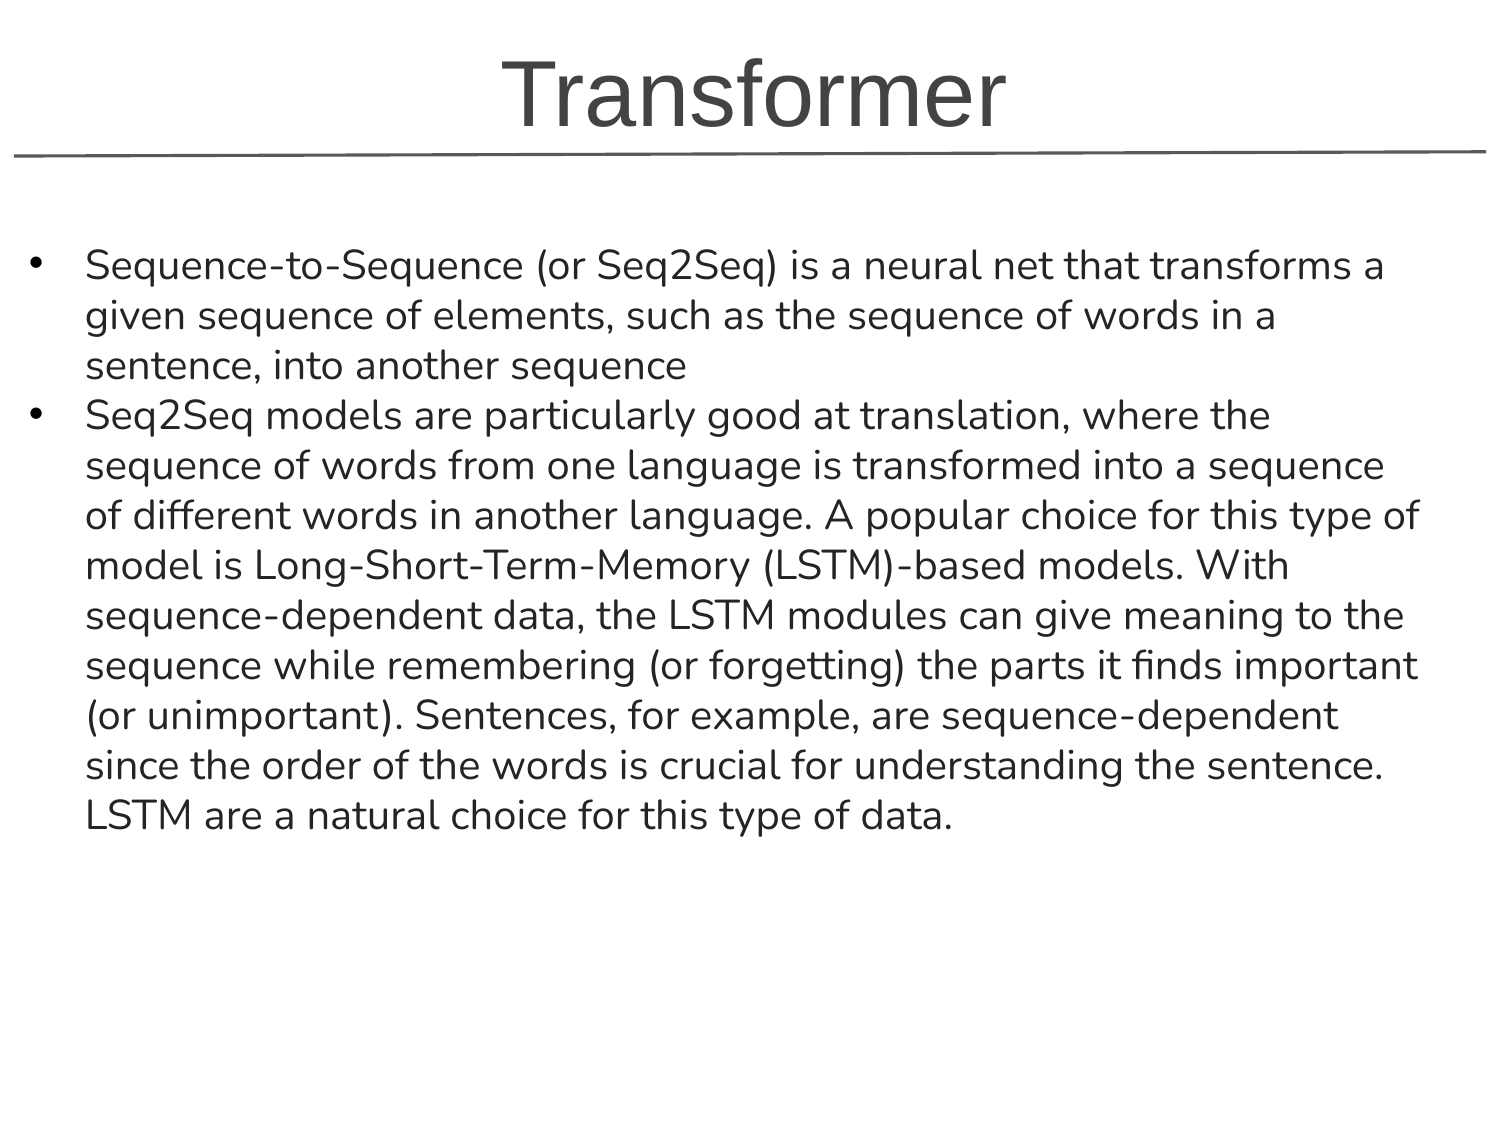

Transformer

Sequence-to-Sequence (or Seq2Seq) is a neural net that transforms a given sequence of elements, such as the sequence of words in a sentence, into another sequence
Seq2Seq models are particularly good at translation, where the sequence of words from one language is transformed into a sequence of different words in another language. A popular choice for this type of model is Long-Short-Term-Memory (LSTM)-based models. With sequence-dependent data, the LSTM modules can give meaning to the sequence while remembering (or forgetting) the parts it finds important (or unimportant). Sentences, for example, are sequence-dependent since the order of the words is crucial for understanding the sentence. LSTM are a natural choice for this type of data.